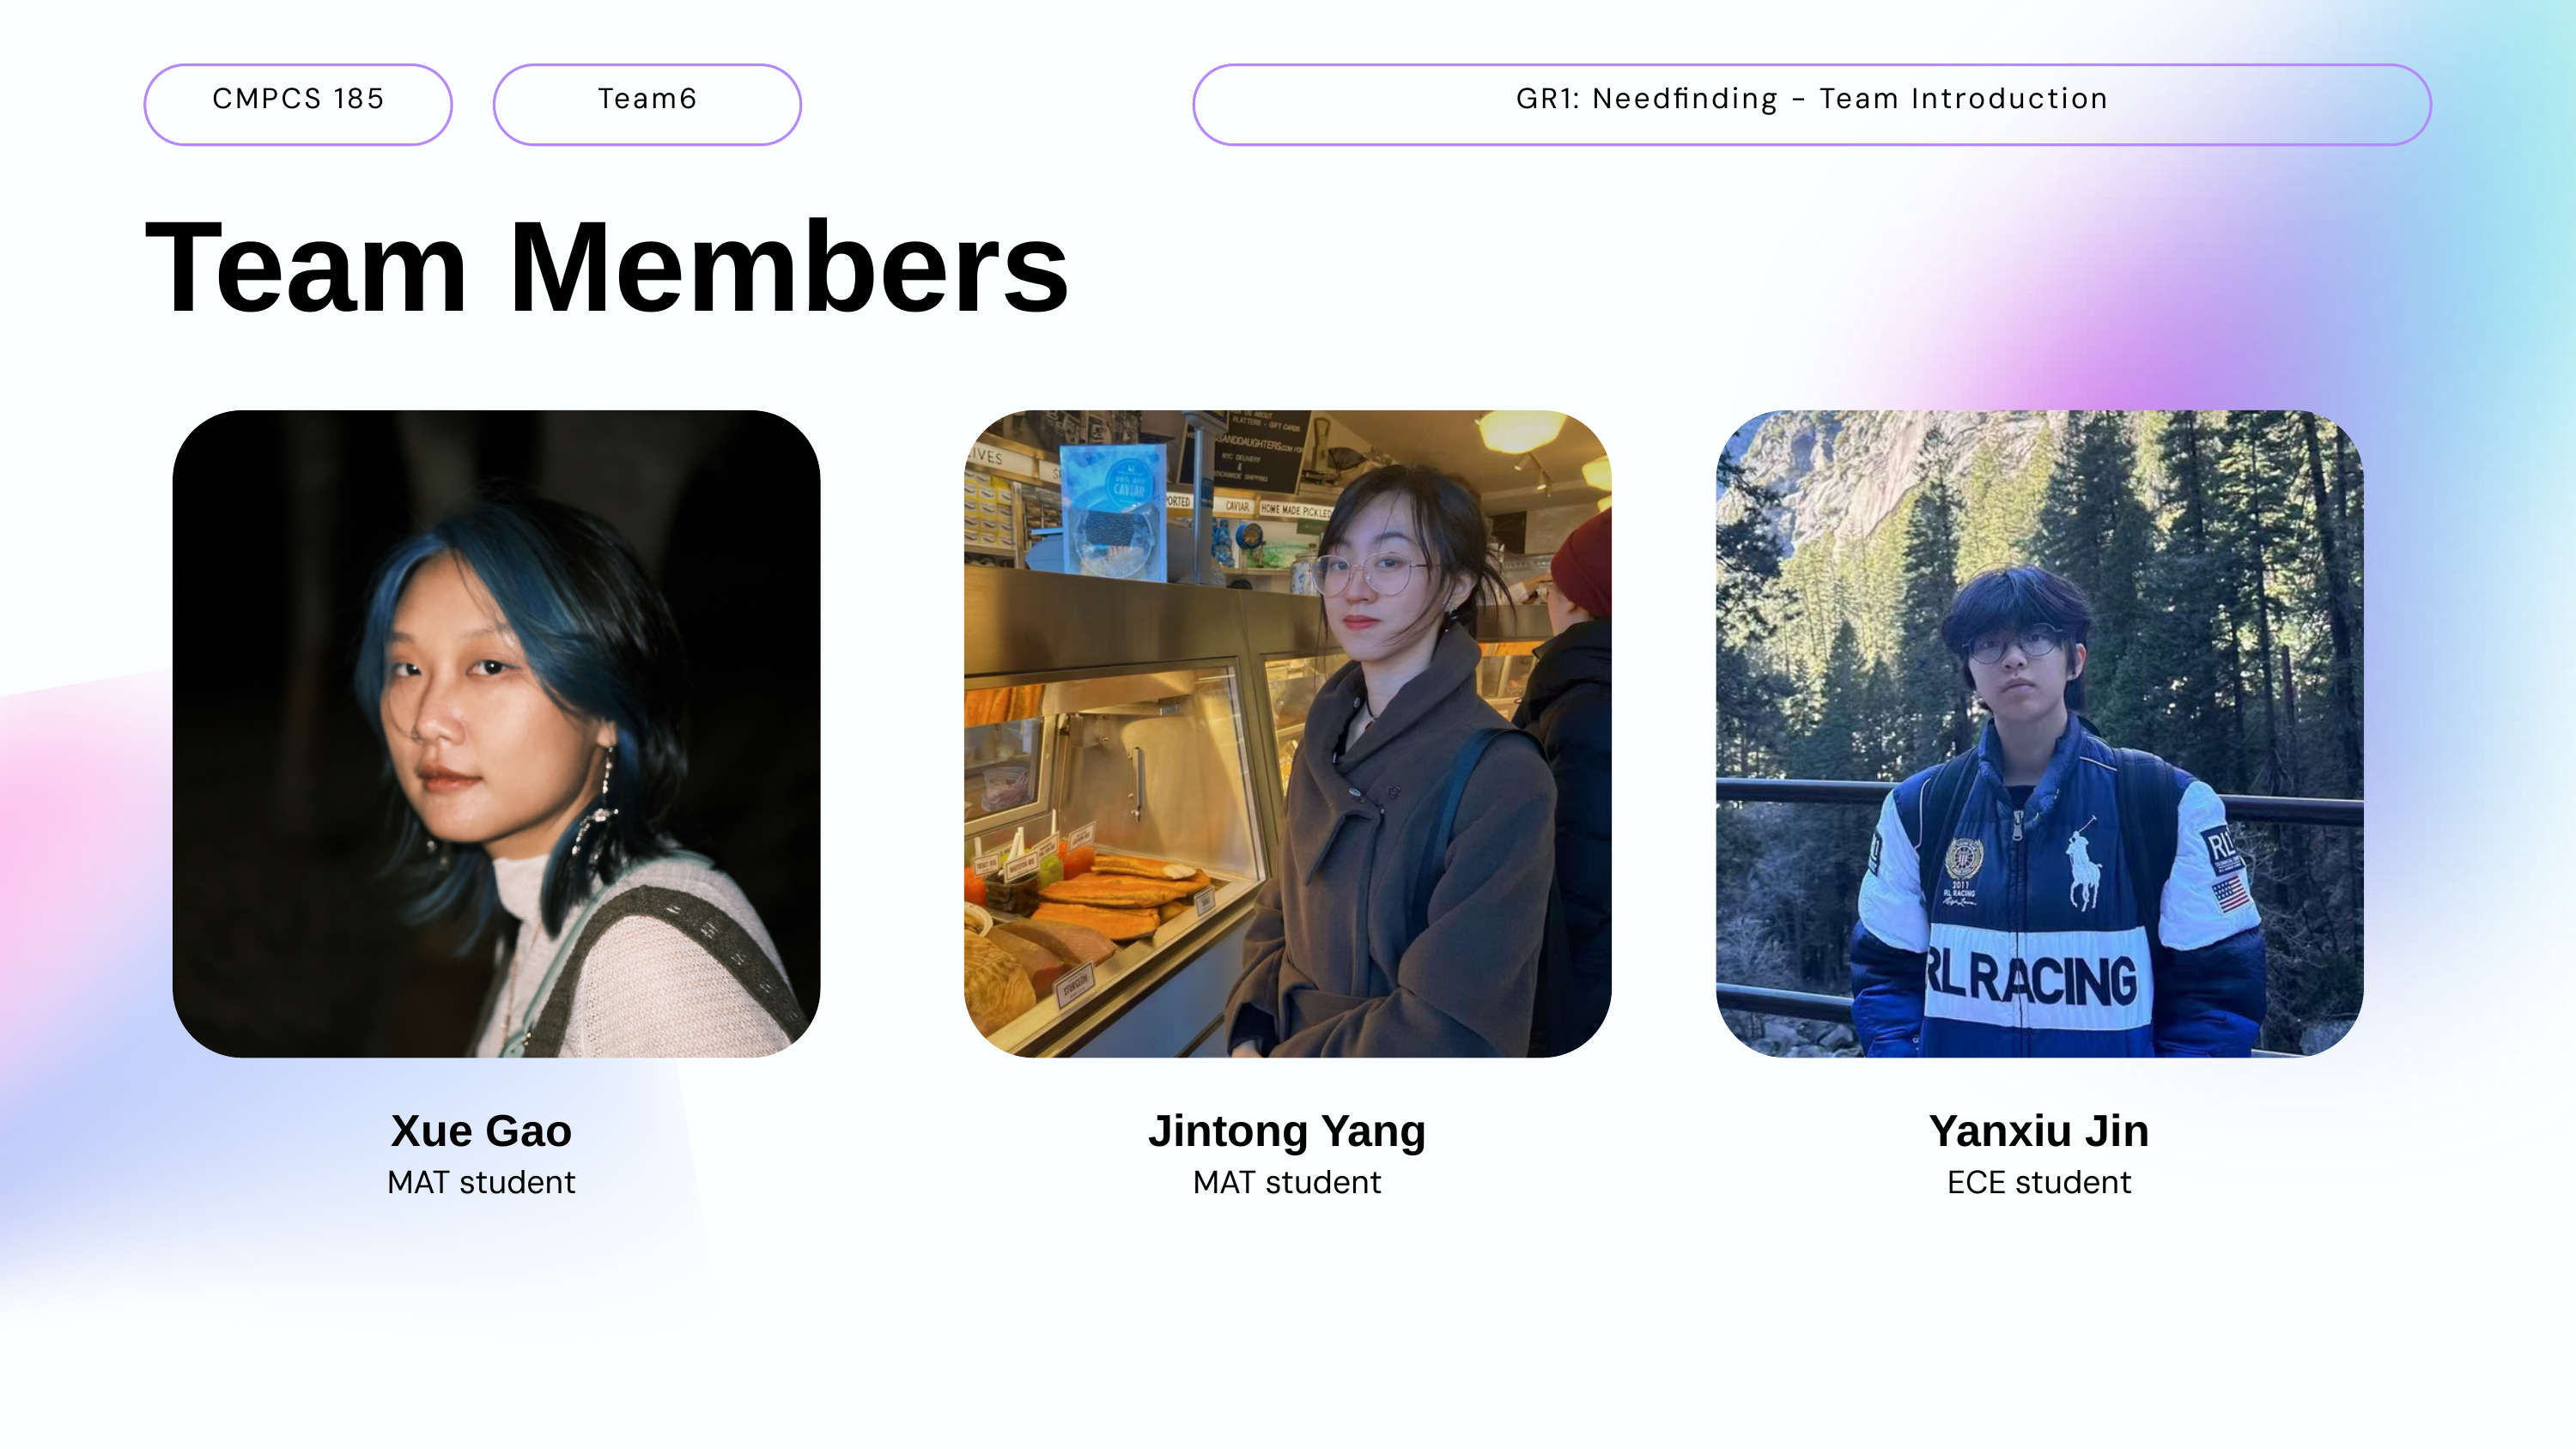

CMPCS 185

Team6

GR1: Needfinding - Team Introduction
Team Members

Xue Gao
Jintong Yang
Yanxiu Jin
MAT student
MAT student
ECE student